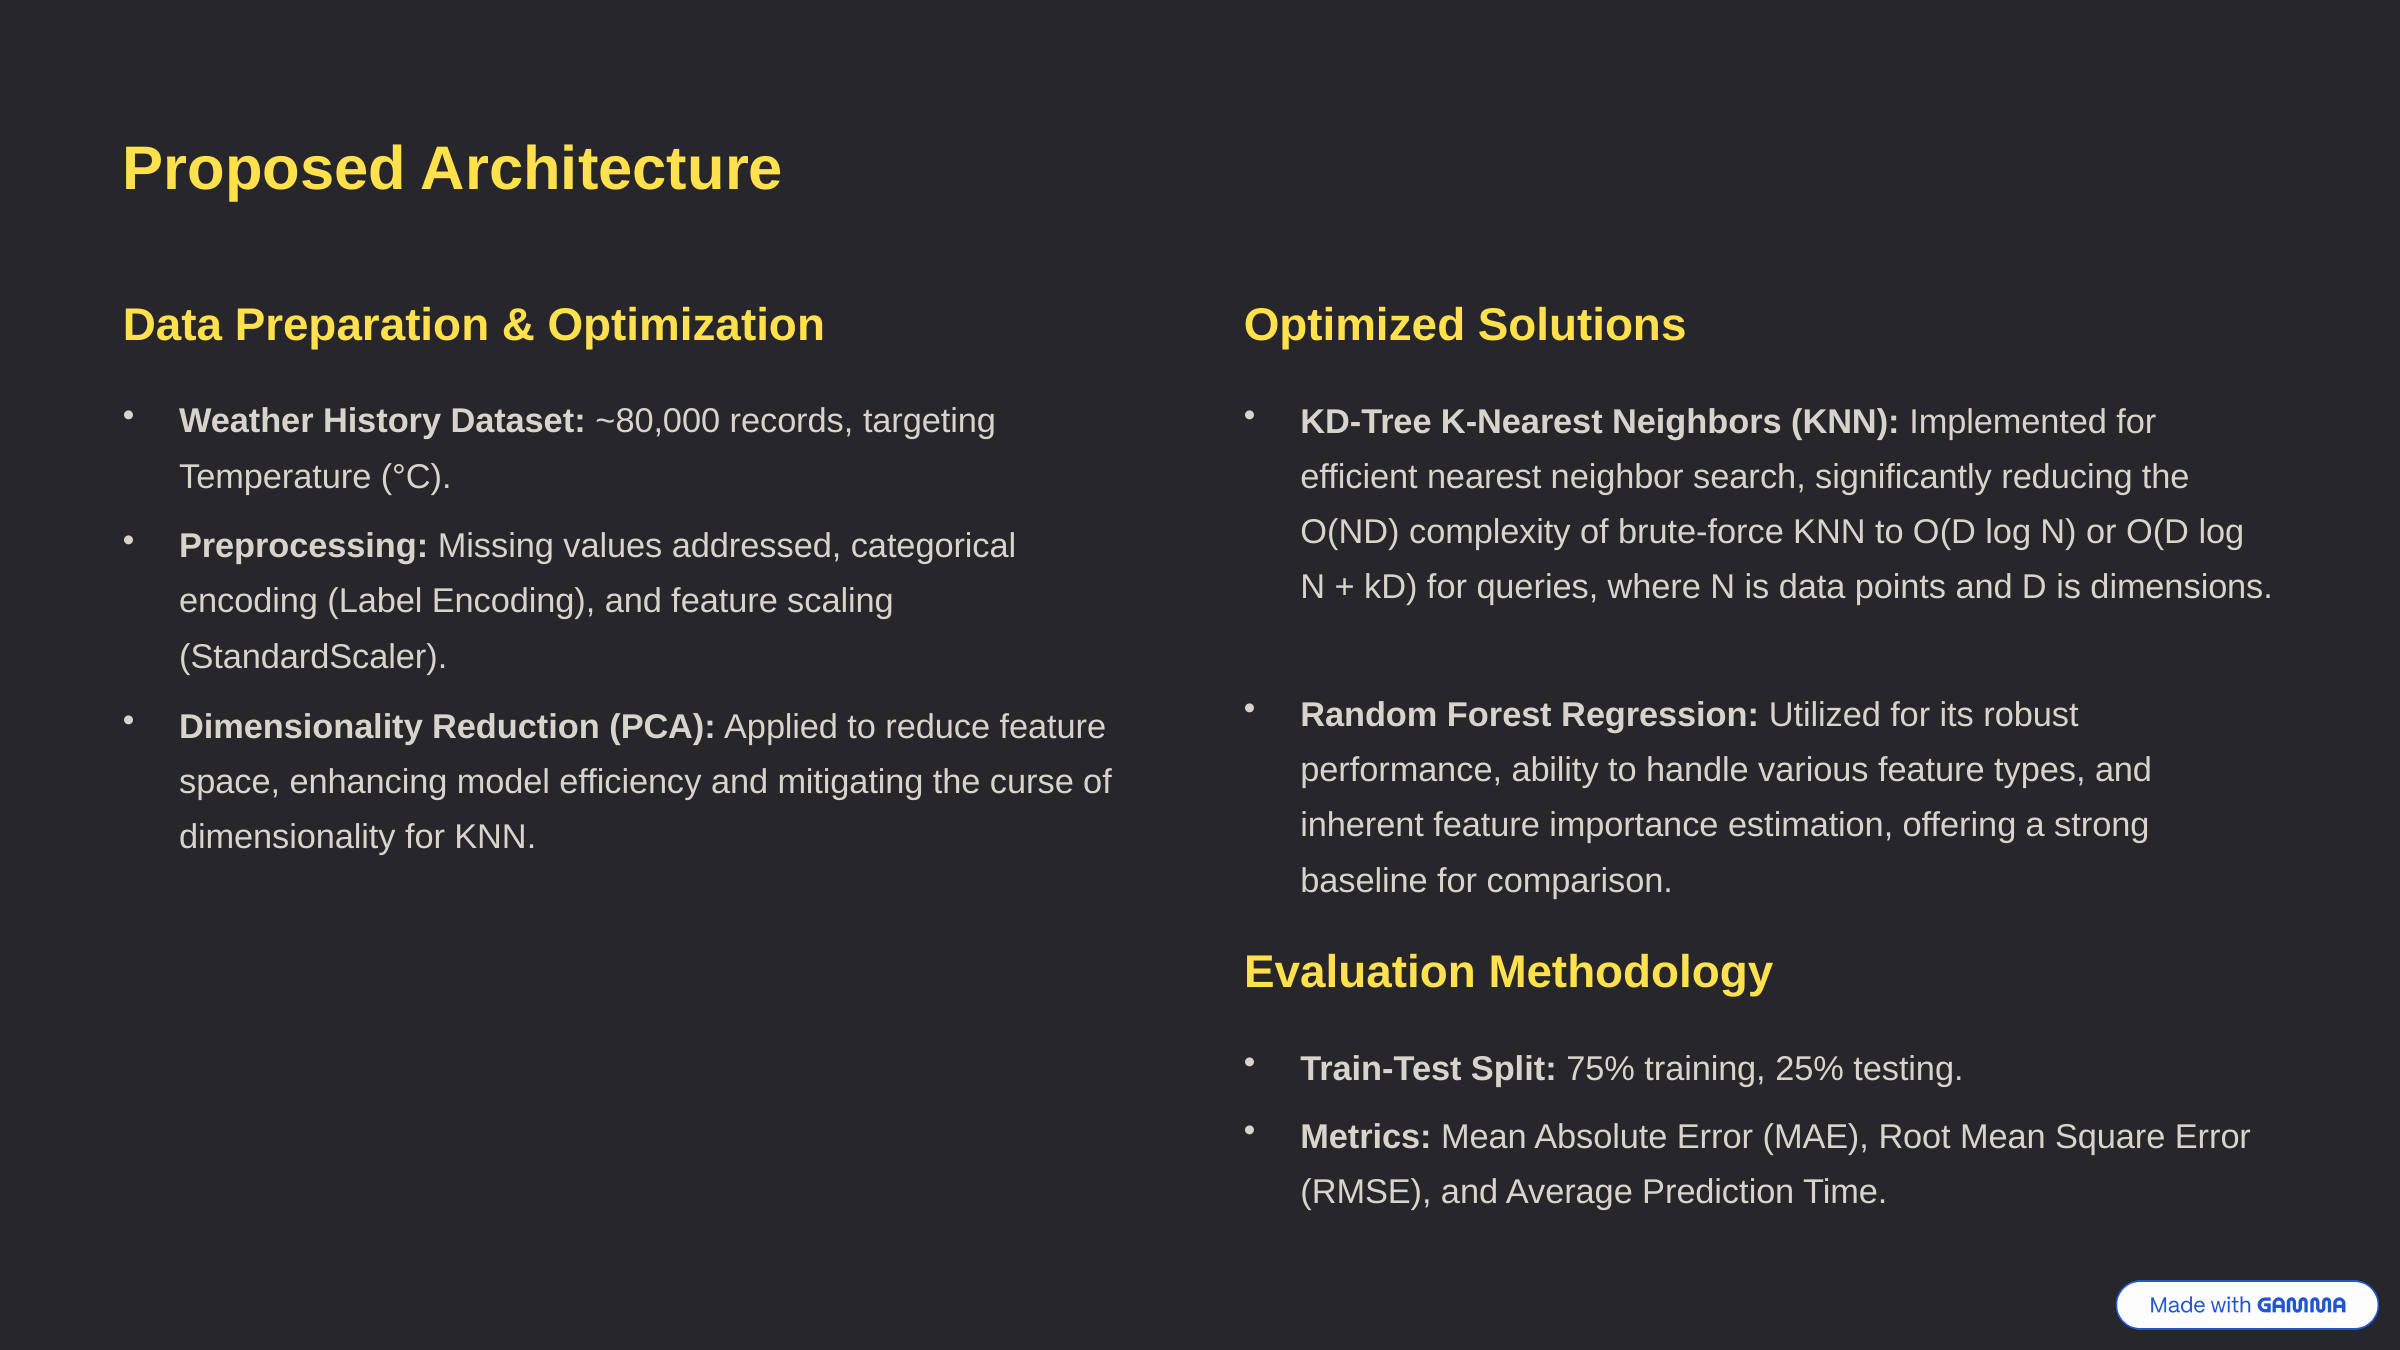

Proposed Architecture
Data Preparation & Optimization
Optimized Solutions
Weather History Dataset: ~80,000 records, targeting Temperature (°C).
KD-Tree K-Nearest Neighbors (KNN): Implemented for efficient nearest neighbor search, significantly reducing the O(ND) complexity of brute-force KNN to O(D log N) or O(D log N + kD) for queries, where N is data points and D is dimensions.
Preprocessing: Missing values addressed, categorical encoding (Label Encoding), and feature scaling (StandardScaler).
Random Forest Regression: Utilized for its robust performance, ability to handle various feature types, and inherent feature importance estimation, offering a strong baseline for comparison.
Dimensionality Reduction (PCA): Applied to reduce feature space, enhancing model efficiency and mitigating the curse of dimensionality for KNN.
Evaluation Methodology
Train-Test Split: 75% training, 25% testing.
Metrics: Mean Absolute Error (MAE), Root Mean Square Error (RMSE), and Average Prediction Time.